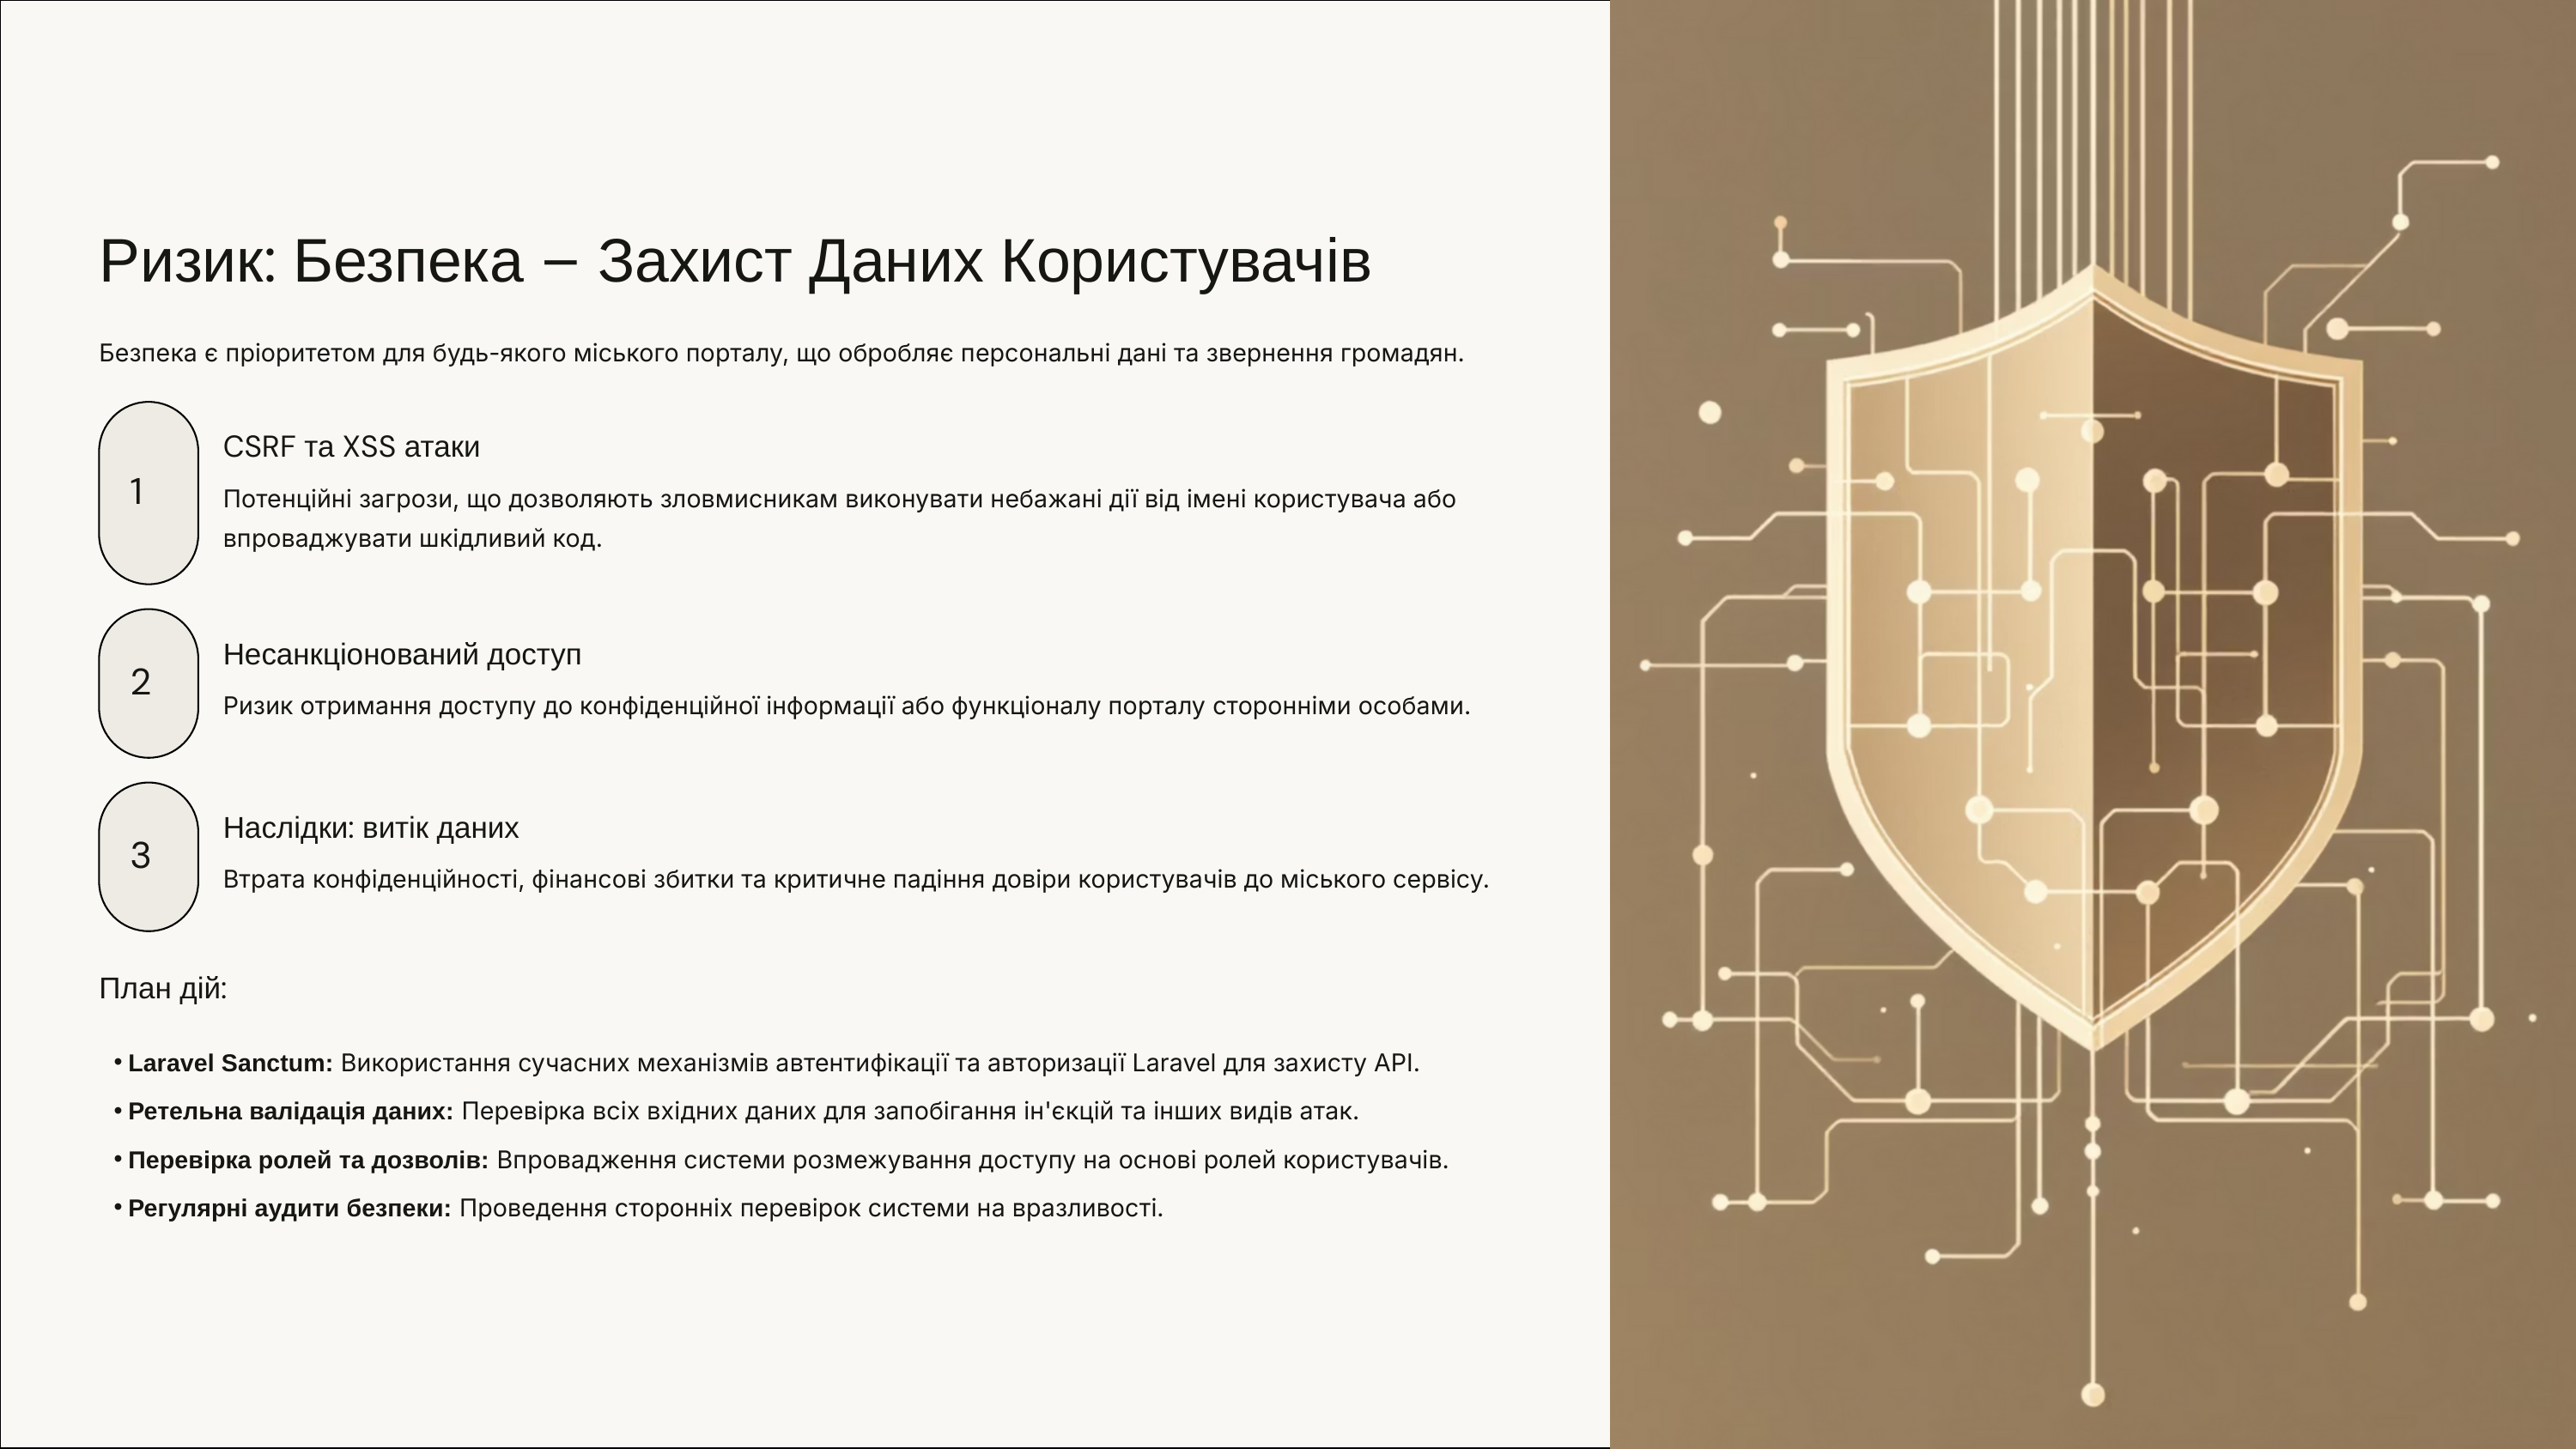

Ризик: Безпека – Захист Даних Користувачів
Безпека є пріоритетом для будь-якого міського порталу, що обробляє персональні дані та звернення громадян.

CSRF та XSS атаки
Потенційні загрози, що дозволяють зловмисникам виконувати небажані дії від імені користувача або впроваджувати шкідливий код.
1

Несанкціонований доступ
2
Ризик отримання доступу до конфіденційної інформації або функціоналу порталу сторонніми особами.

Наслідки: витік даних
3
Втрата конфіденційності, фінансові збитки та критичне падіння довіри користувачів до міського сервісу.
План дій:
Laravel Sanctum: Використання сучасних механізмів автентифікації та авторизації Laravel для захисту API.
Ретельна валідація даних: Перевірка всіх вхідних даних для запобігання ін'єкцій та інших видів атак.
Перевірка ролей та дозволів: Впровадження системи розмежування доступу на основі ролей користувачів.
Регулярні аудити безпеки: Проведення сторонніх перевірок системи на вразливості.